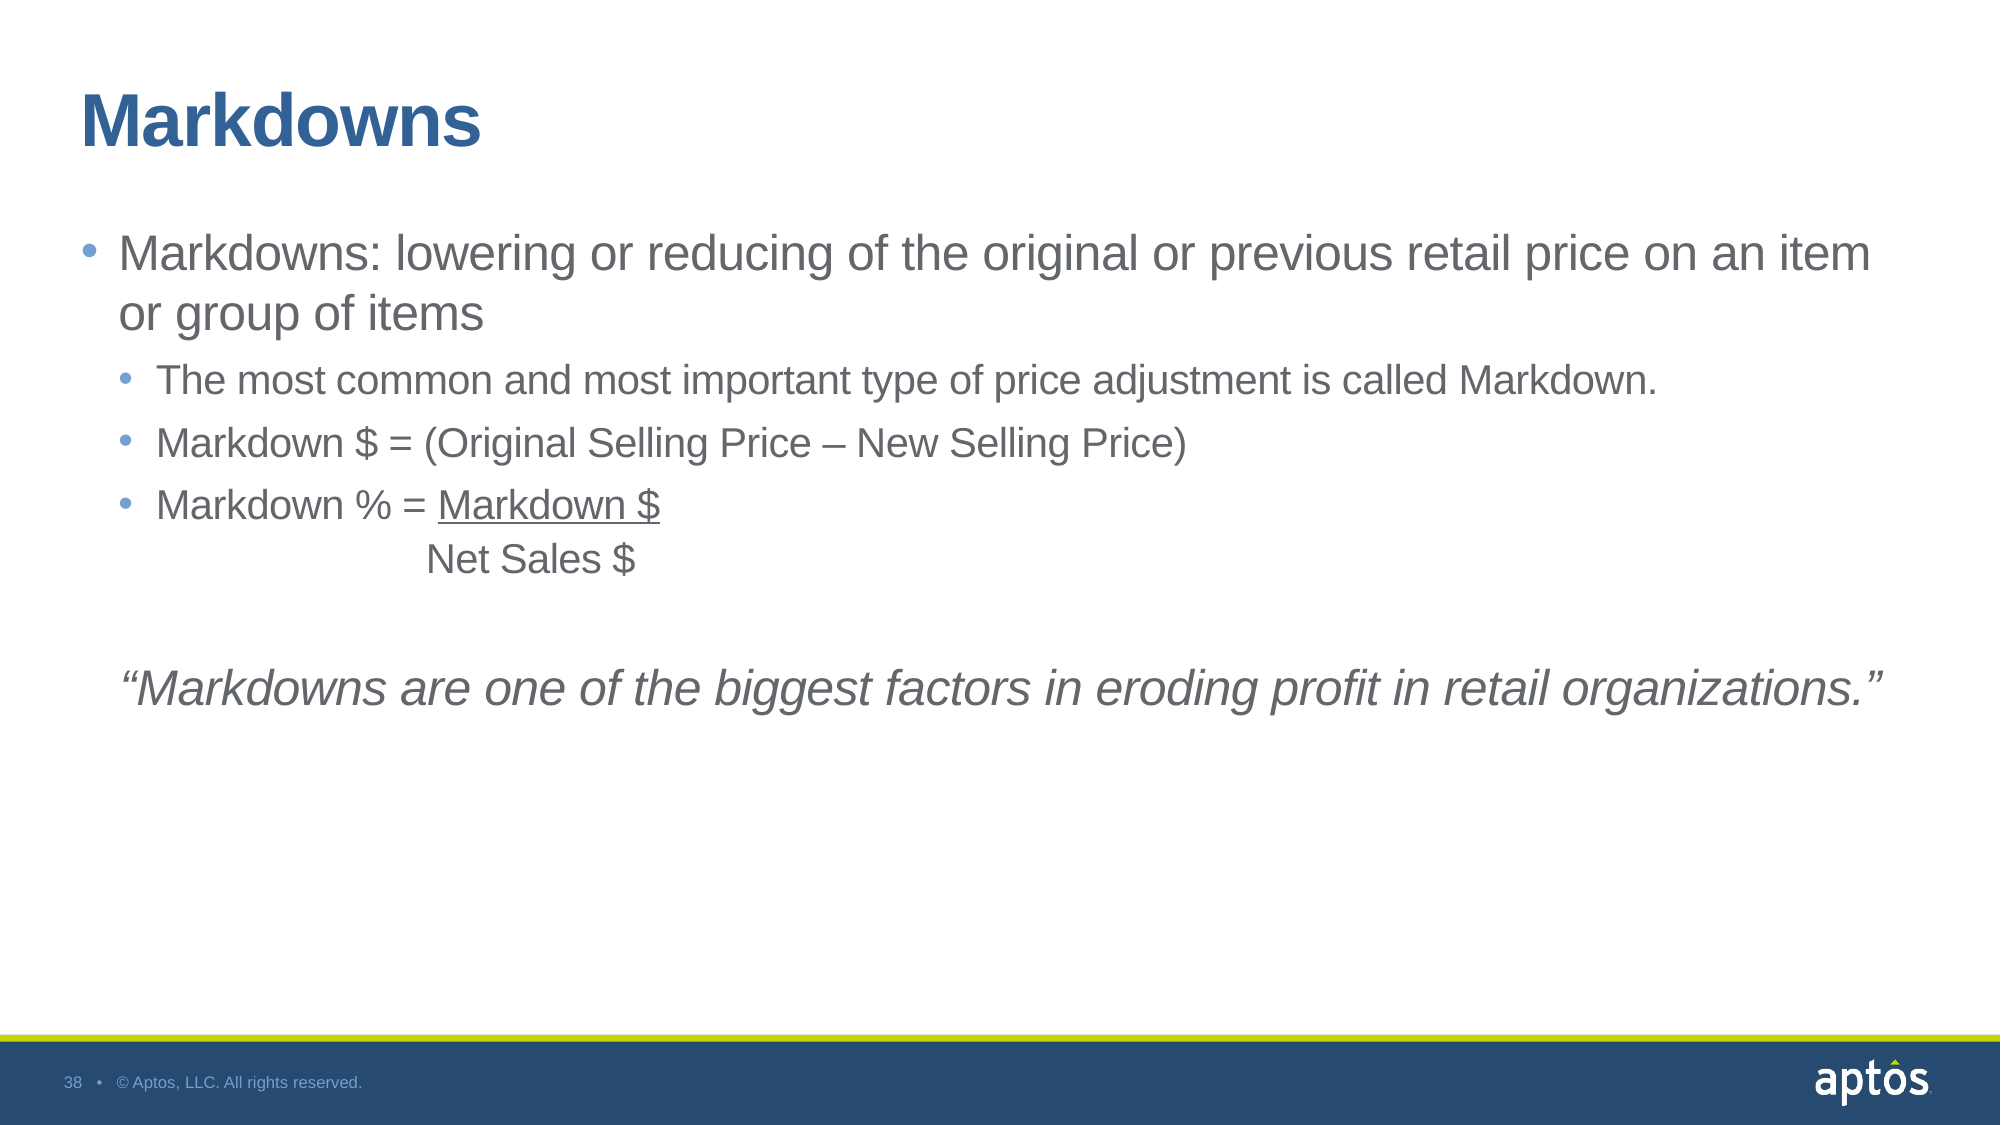

# Markdowns
Markdowns: lowering or reducing of the original or previous retail price on an item or group of items
The most common and most important type of price adjustment is called Markdown.
Markdown $ = (Original Selling Price – New Selling Price)
Markdown % = Markdown $
  		Net Sales $

“Markdowns are one of the biggest factors in eroding profit in retail organizations.”